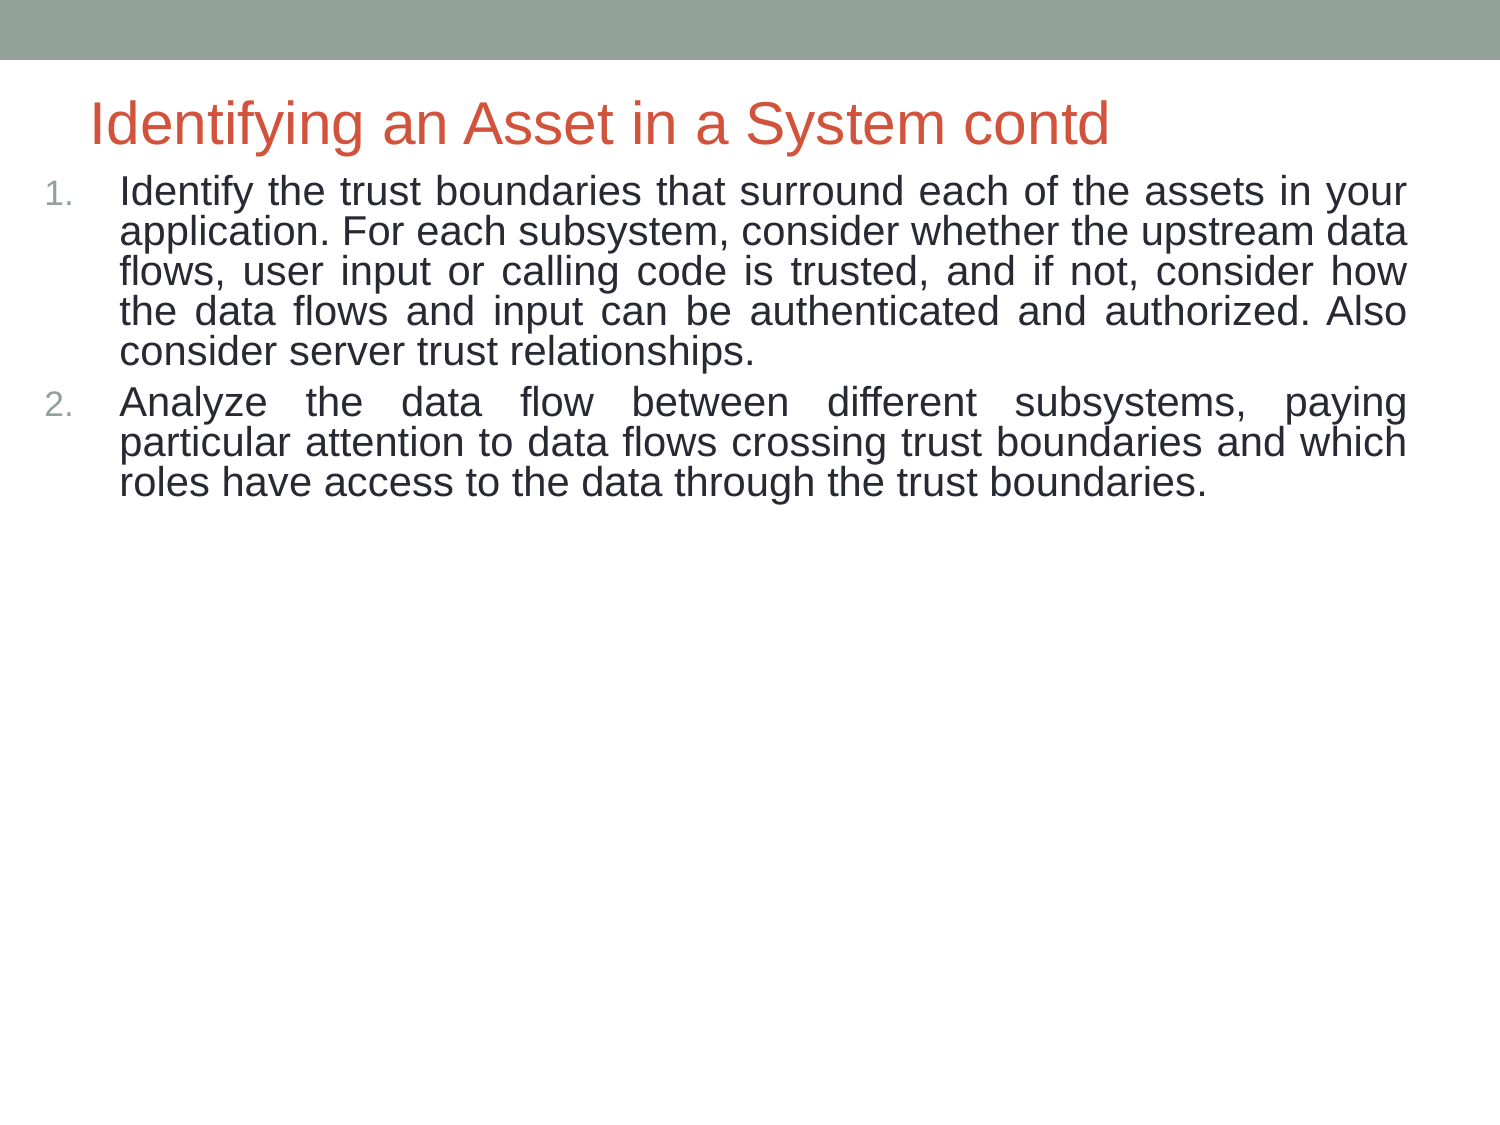

# Identifying an Asset in a System contd
Identify the trust boundaries that surround each of the assets in your application. For each subsystem, consider whether the upstream data flows, user input or calling code is trusted, and if not, consider how the data flows and input can be authenticated and authorized. Also consider server trust relationships.
Analyze the data flow between different subsystems, paying particular attention to data flows crossing trust boundaries and which roles have access to the data through the trust boundaries.